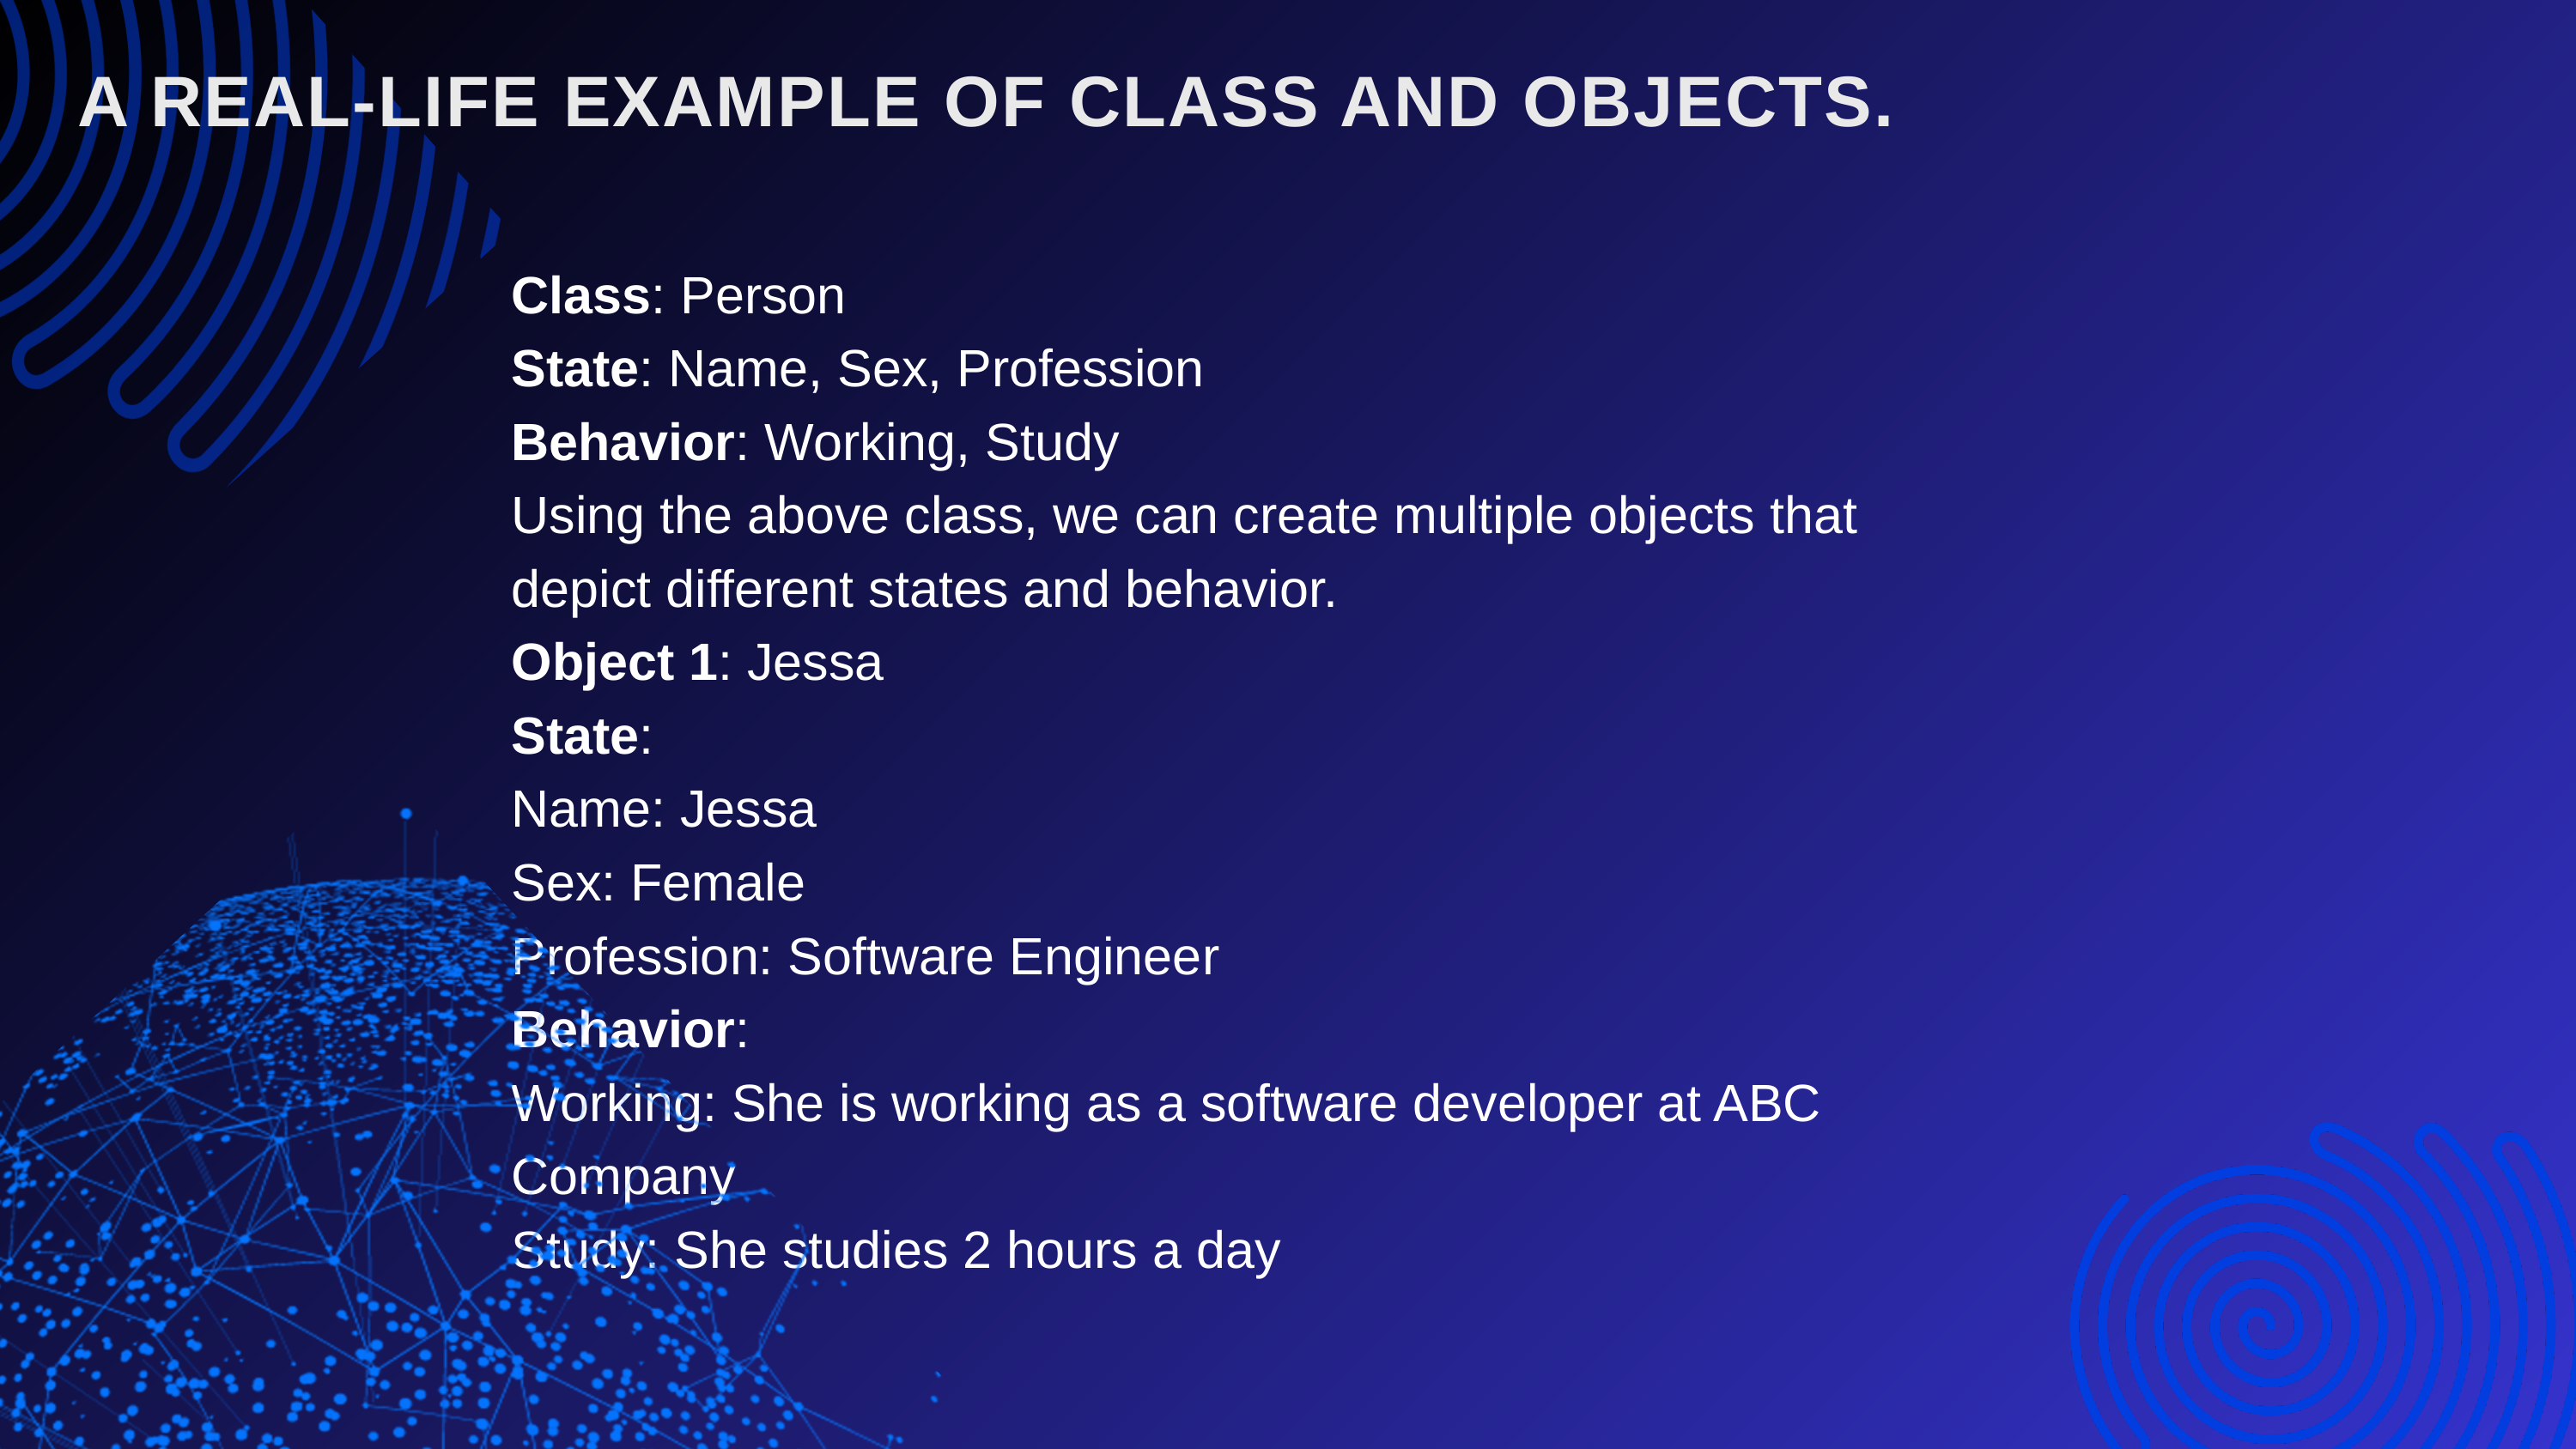

A REAL-LIFE EXAMPLE OF CLASS AND OBJECTS.
Class: Person
State: Name, Sex, Profession
Behavior: Working, Study
Using the above class, we can create multiple objects that depict different states and behavior.
Object 1: Jessa
State:
Name: Jessa
Sex: Female
Profession: Software Engineer
Behavior:
Working: She is working as a software developer at ABC Company
Study: She studies 2 hours a day